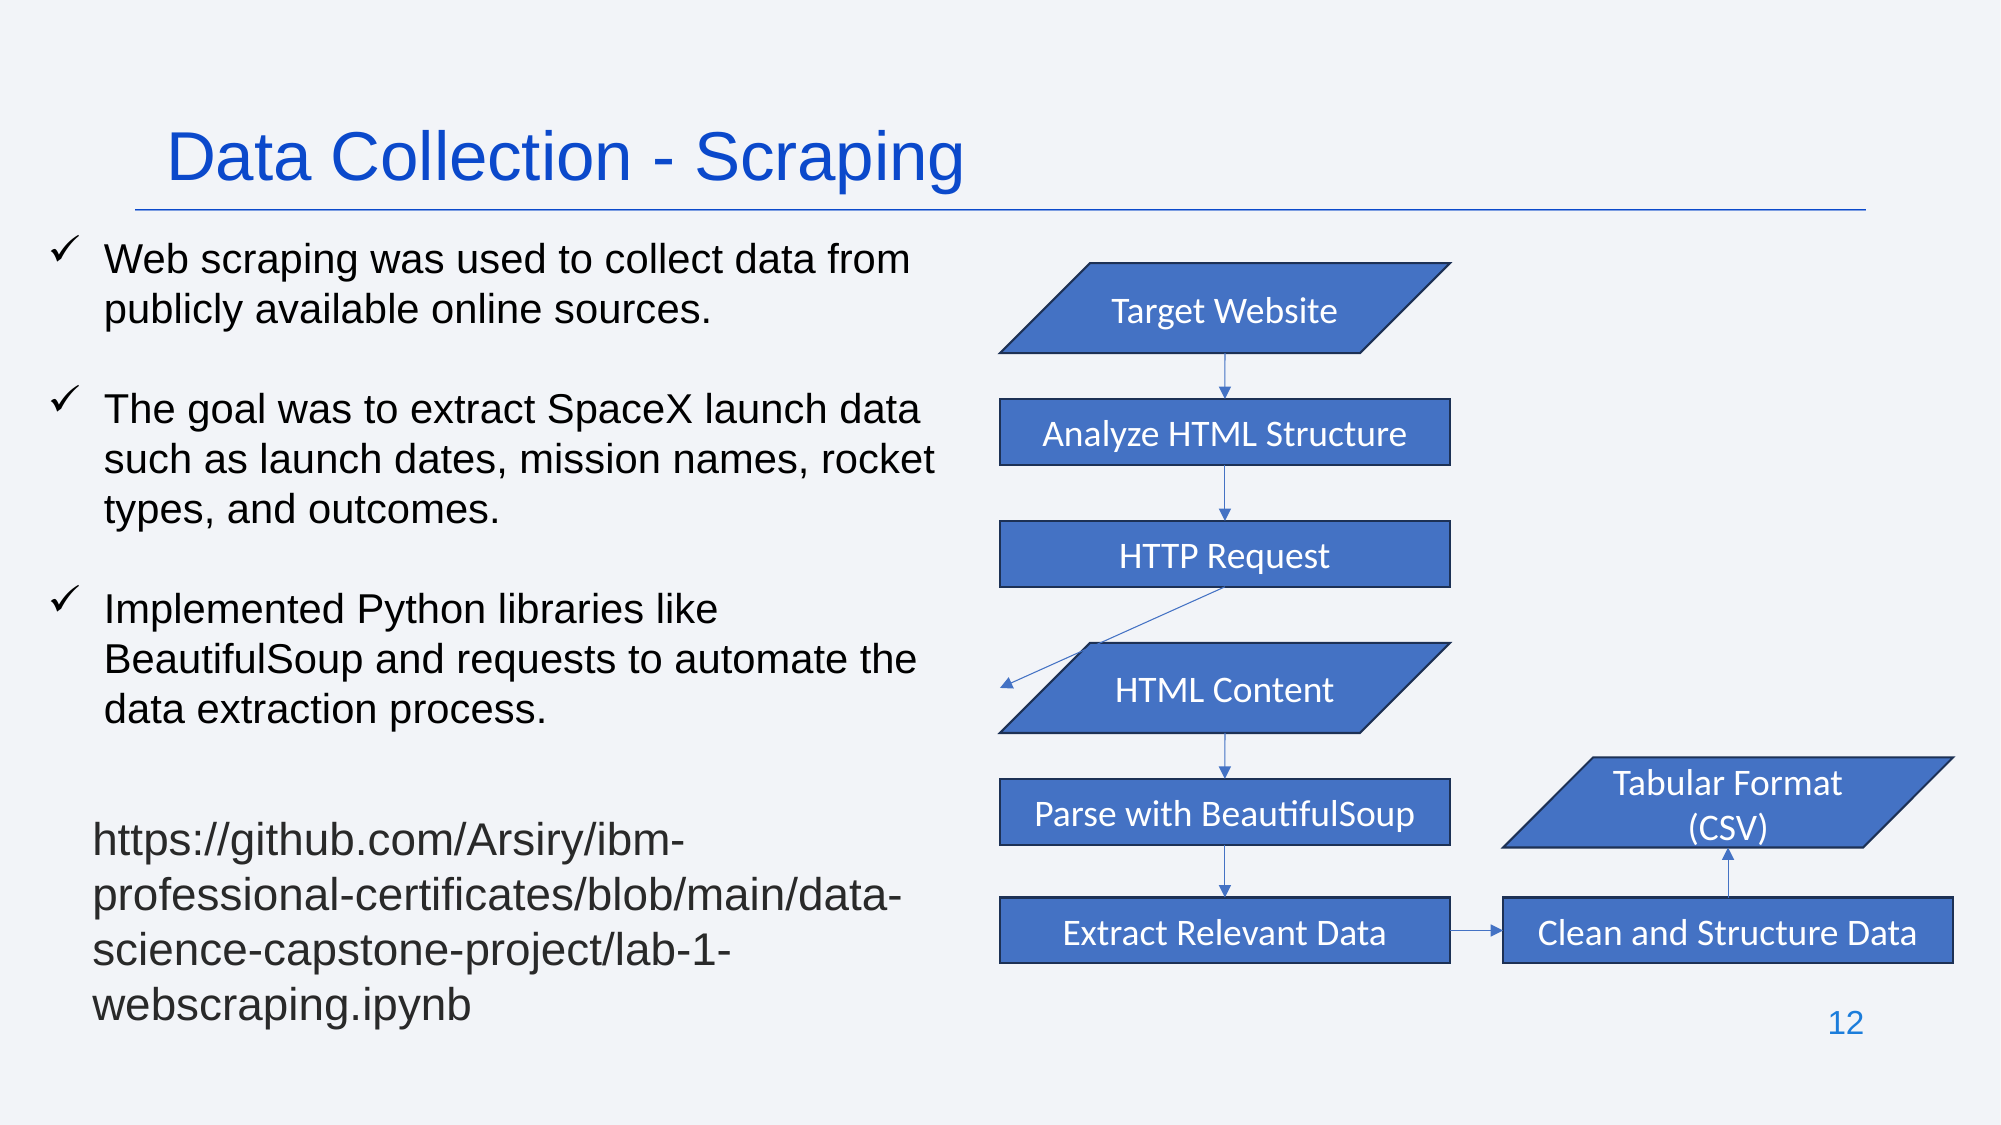

Data Collection - Scraping

Web scraping was used to collect data from publicly available online sources.

The goal was to extract SpaceX launch data such as launch dates, mission names, rocket types, and outcomes.

Implemented Python libraries like BeautifulSoup and requests to automate the data extraction process.
Target Website
Analyze HTML Structure
HTTP Request
HTML Content
Tabular Format (CSV)
Parse with BeautifulSoup
https://github.com/Arsiry/ibm-professional-certificates/blob/main/data-science-capstone-project/lab-1-webscraping.ipynb
Extract Relevant Data
Clean and Structure Data
12